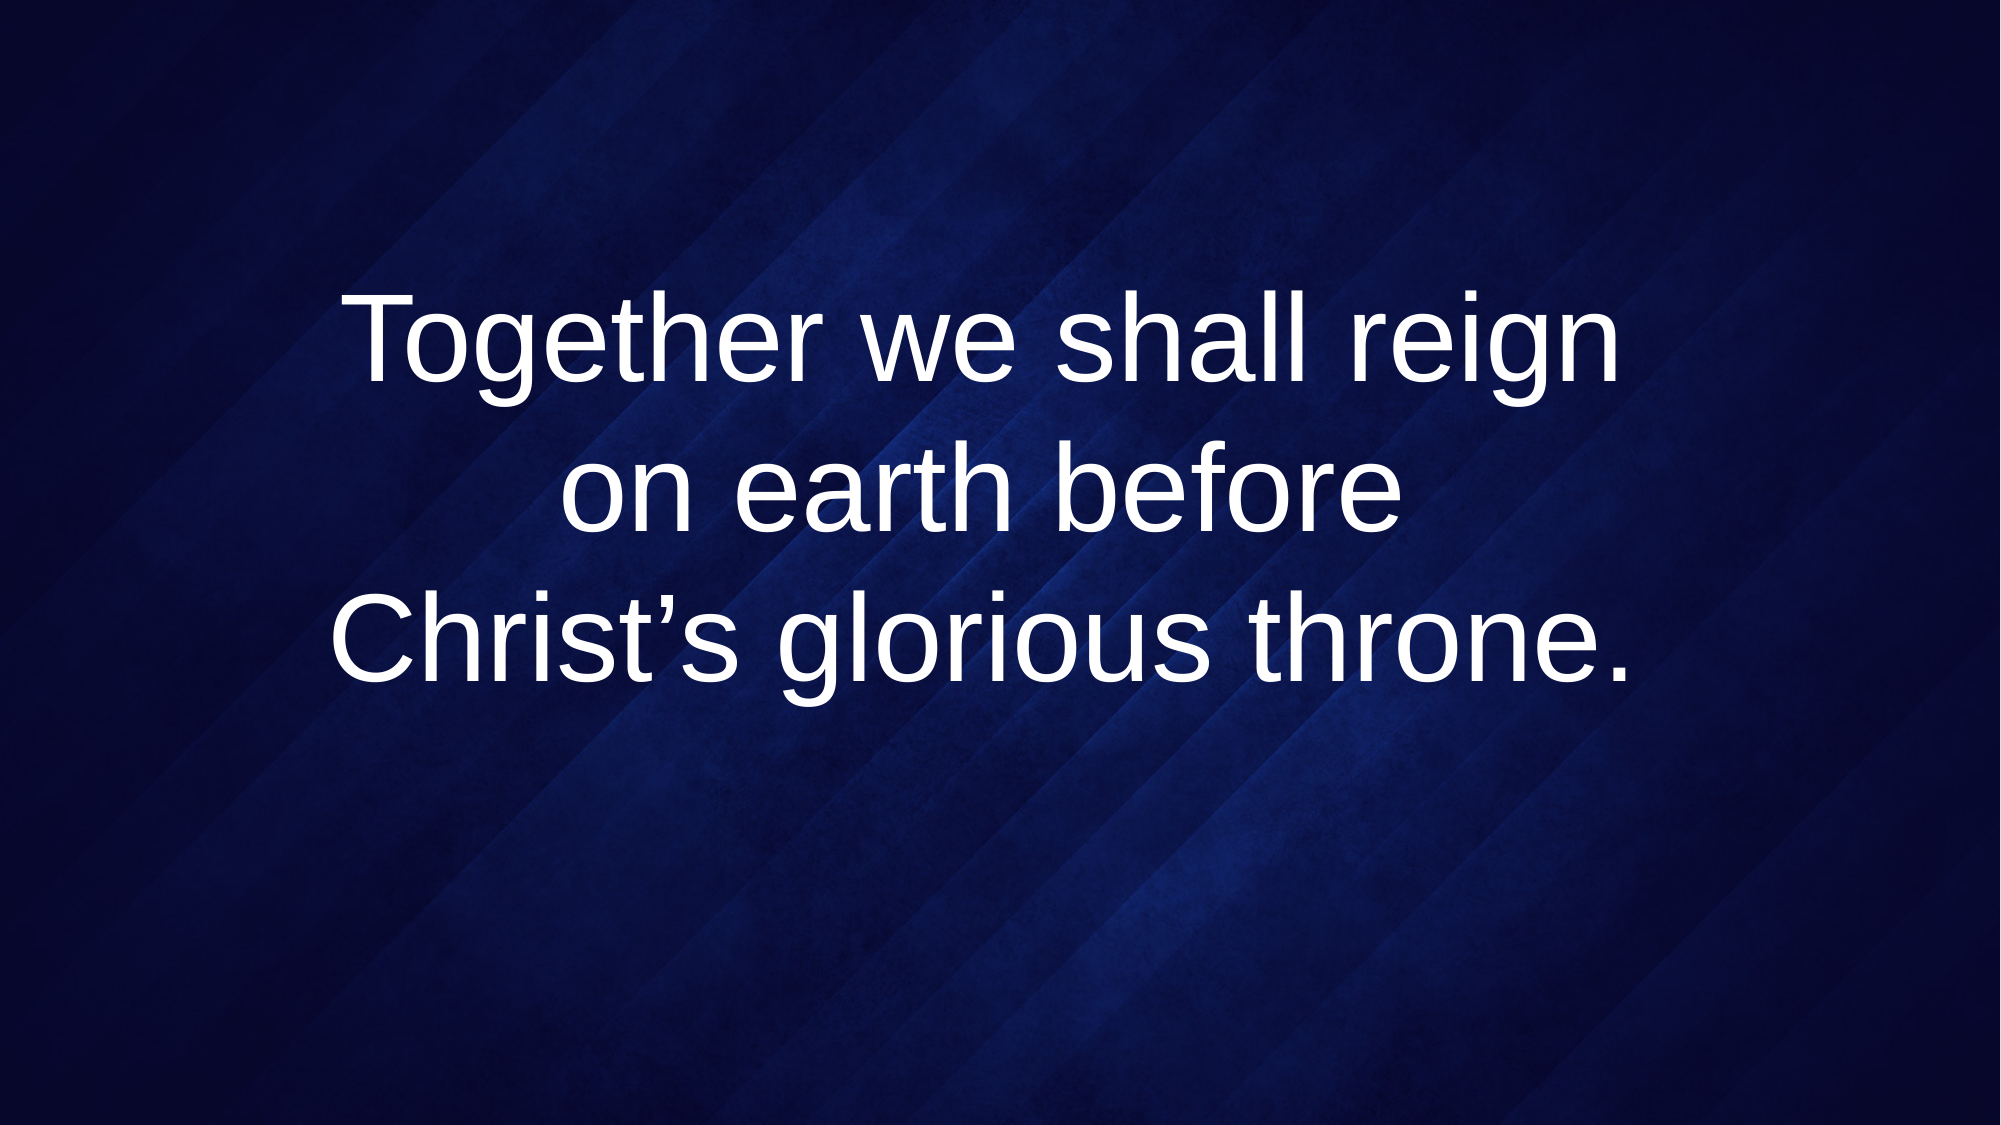

# Together we shall reign on earth before Christ’s glorious throne.